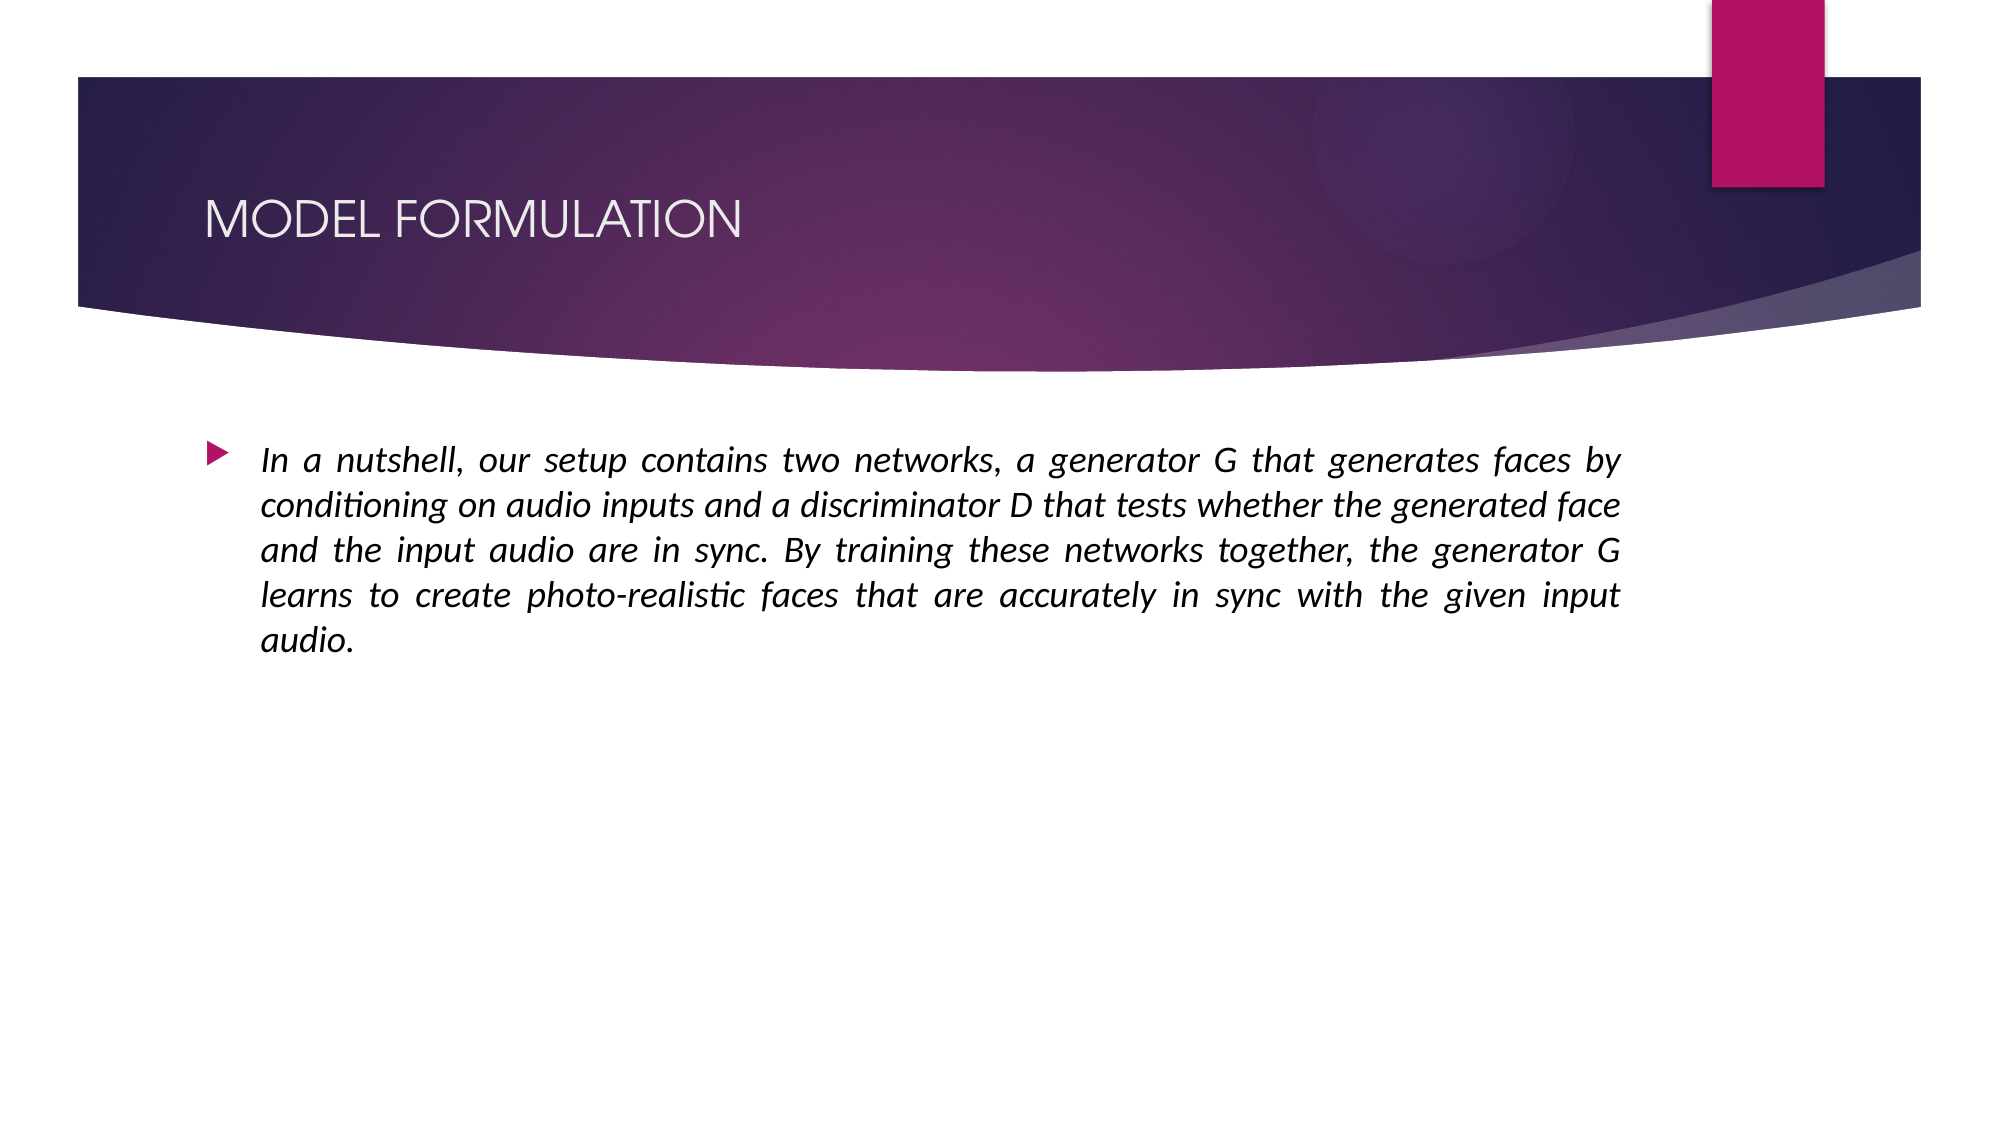

# MODEL FORMULATION
In a nutshell, our setup contains two networks, a generator G that generates faces by conditioning on audio inputs and a discriminator D that tests whether the generated face and the input audio are in sync. By training these networks together, the generator G learns to create photo-realistic faces that are accurately in sync with the given input audio.